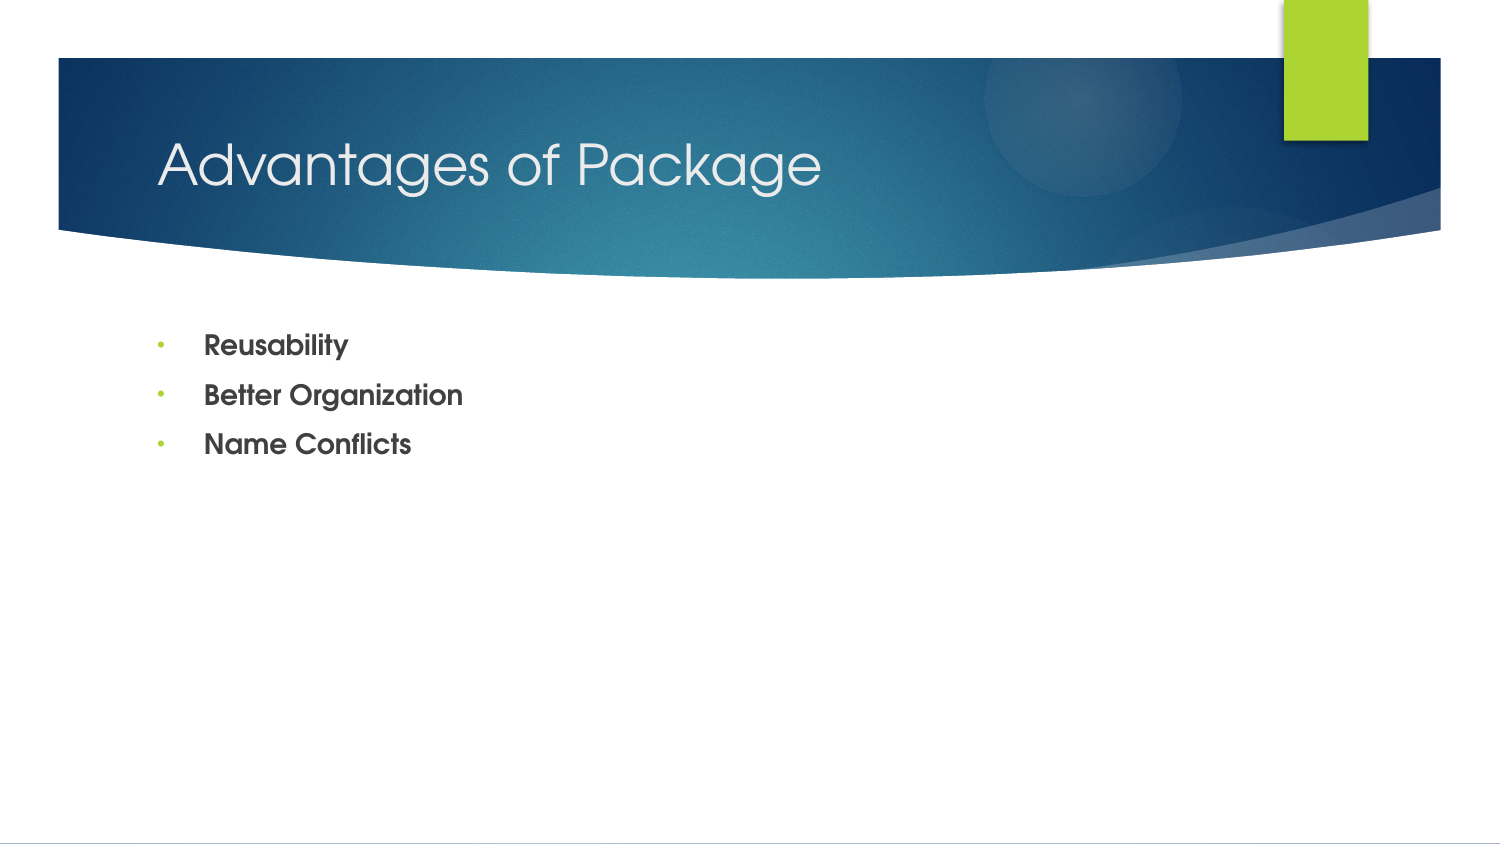

# Advantages of Package
Reusability
Better Organization
Name Conflicts